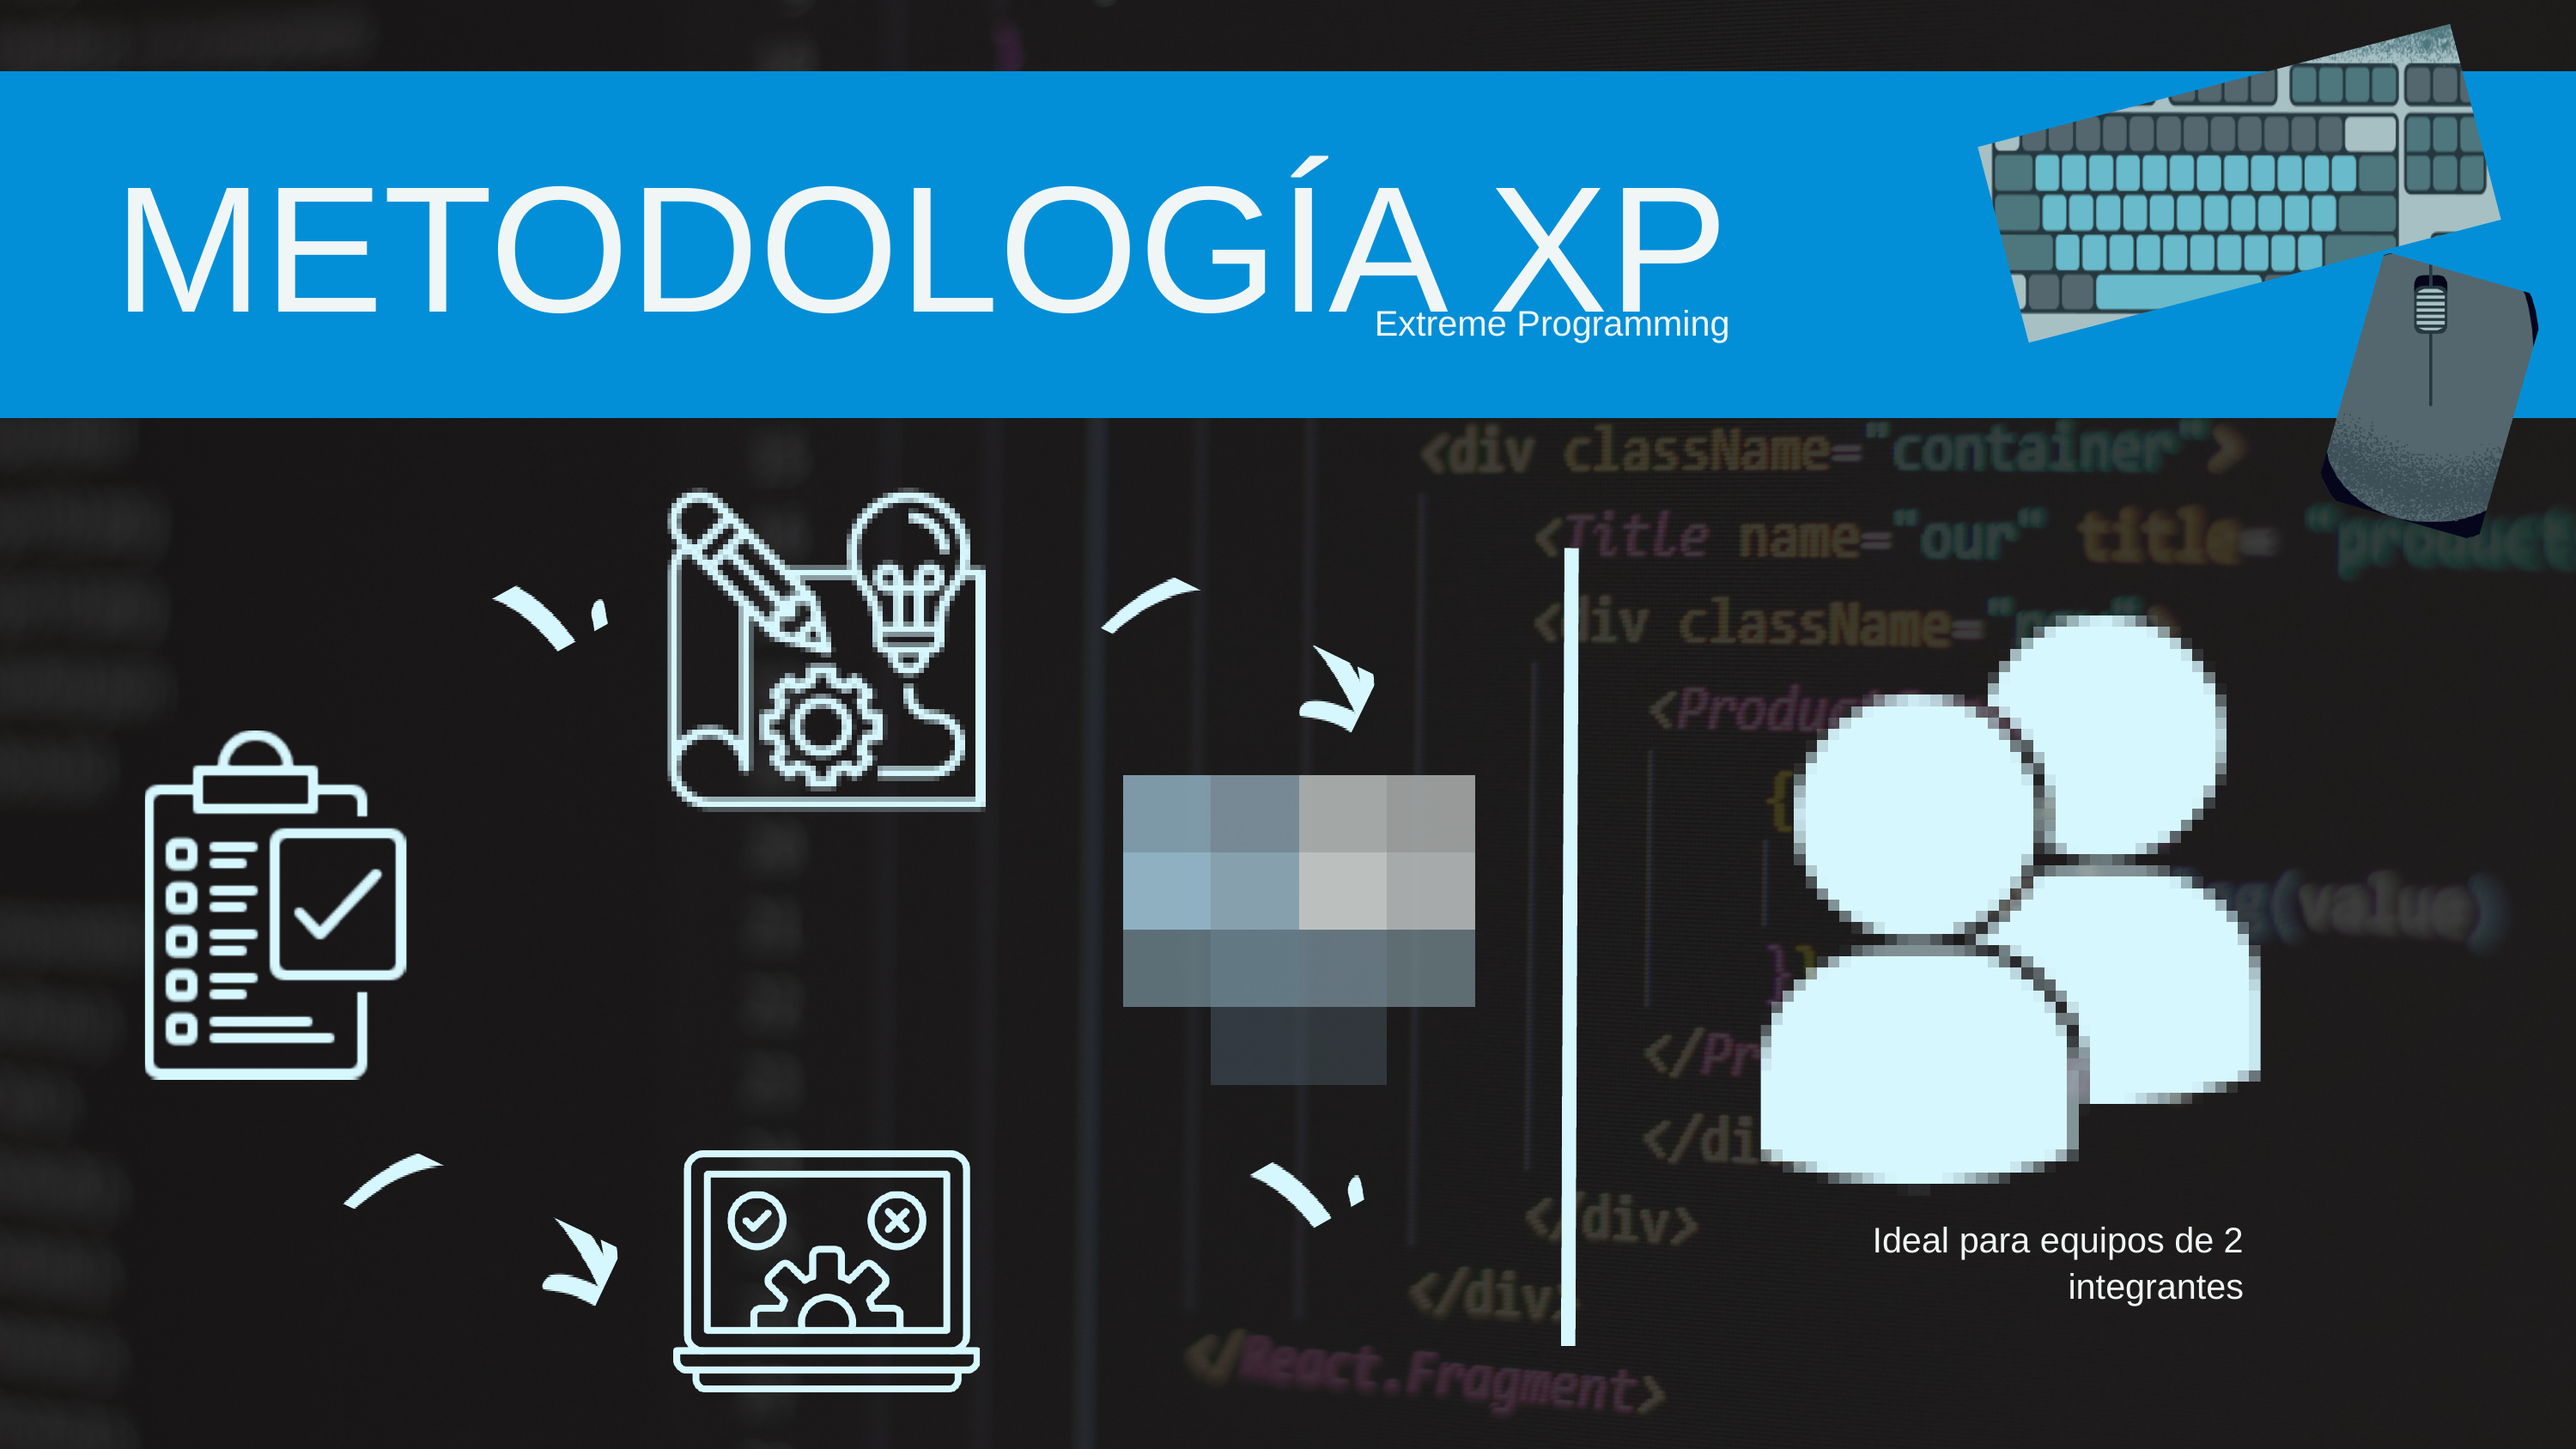

METODOLOGÍA XP

 Extreme Programming

Ideal para equipos de 2 integrantes